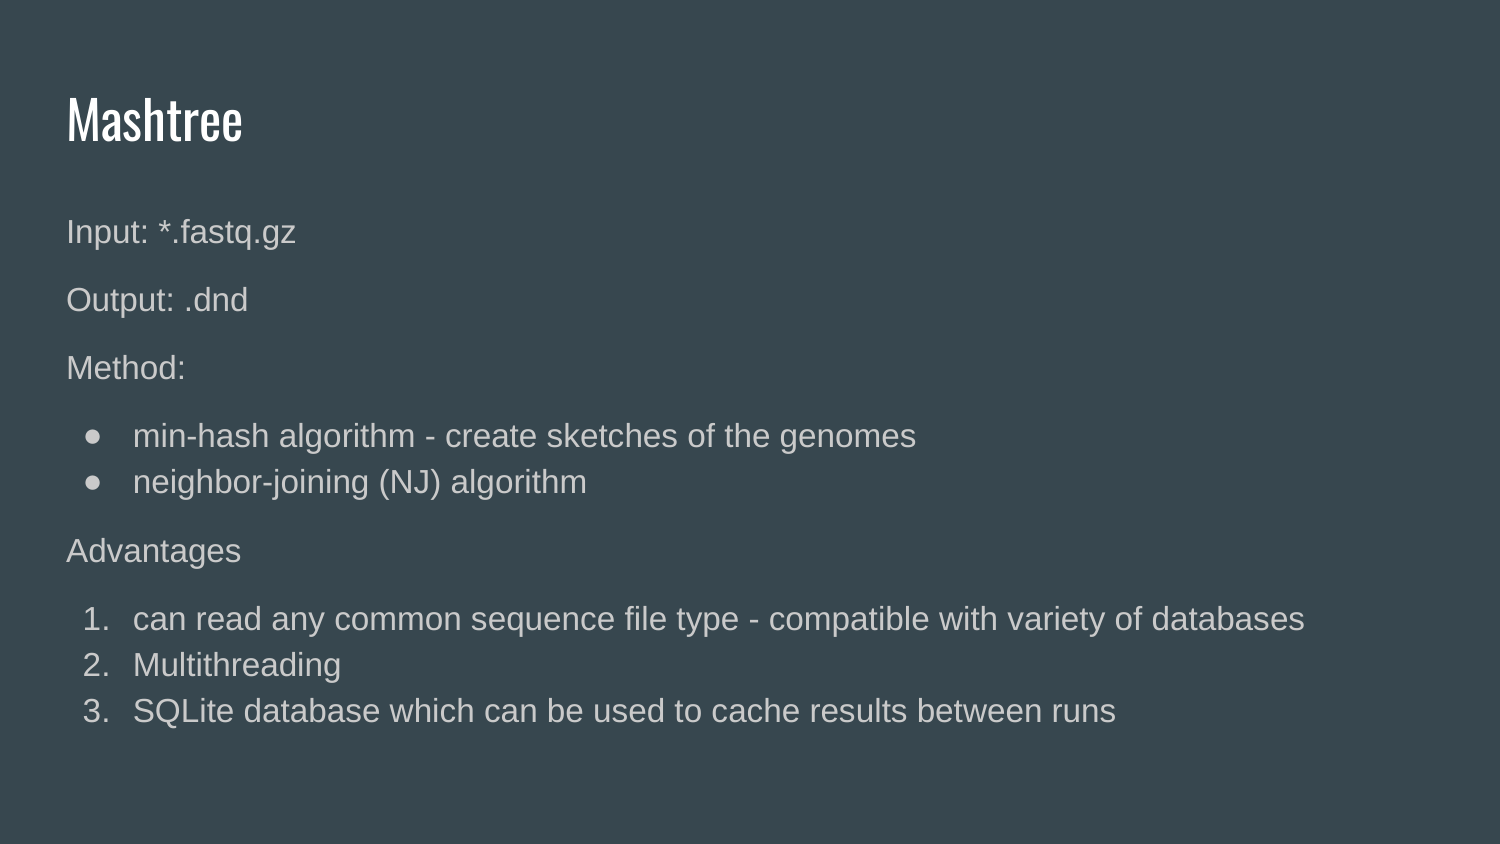

# Mashtree
Input: *.fastq.gz
Output: .dnd
Method:
min-hash algorithm - create sketches of the genomes
neighbor-joining (NJ) algorithm
Advantages
can read any common sequence file type - compatible with variety of databases
Multithreading
SQLite database which can be used to cache results between runs